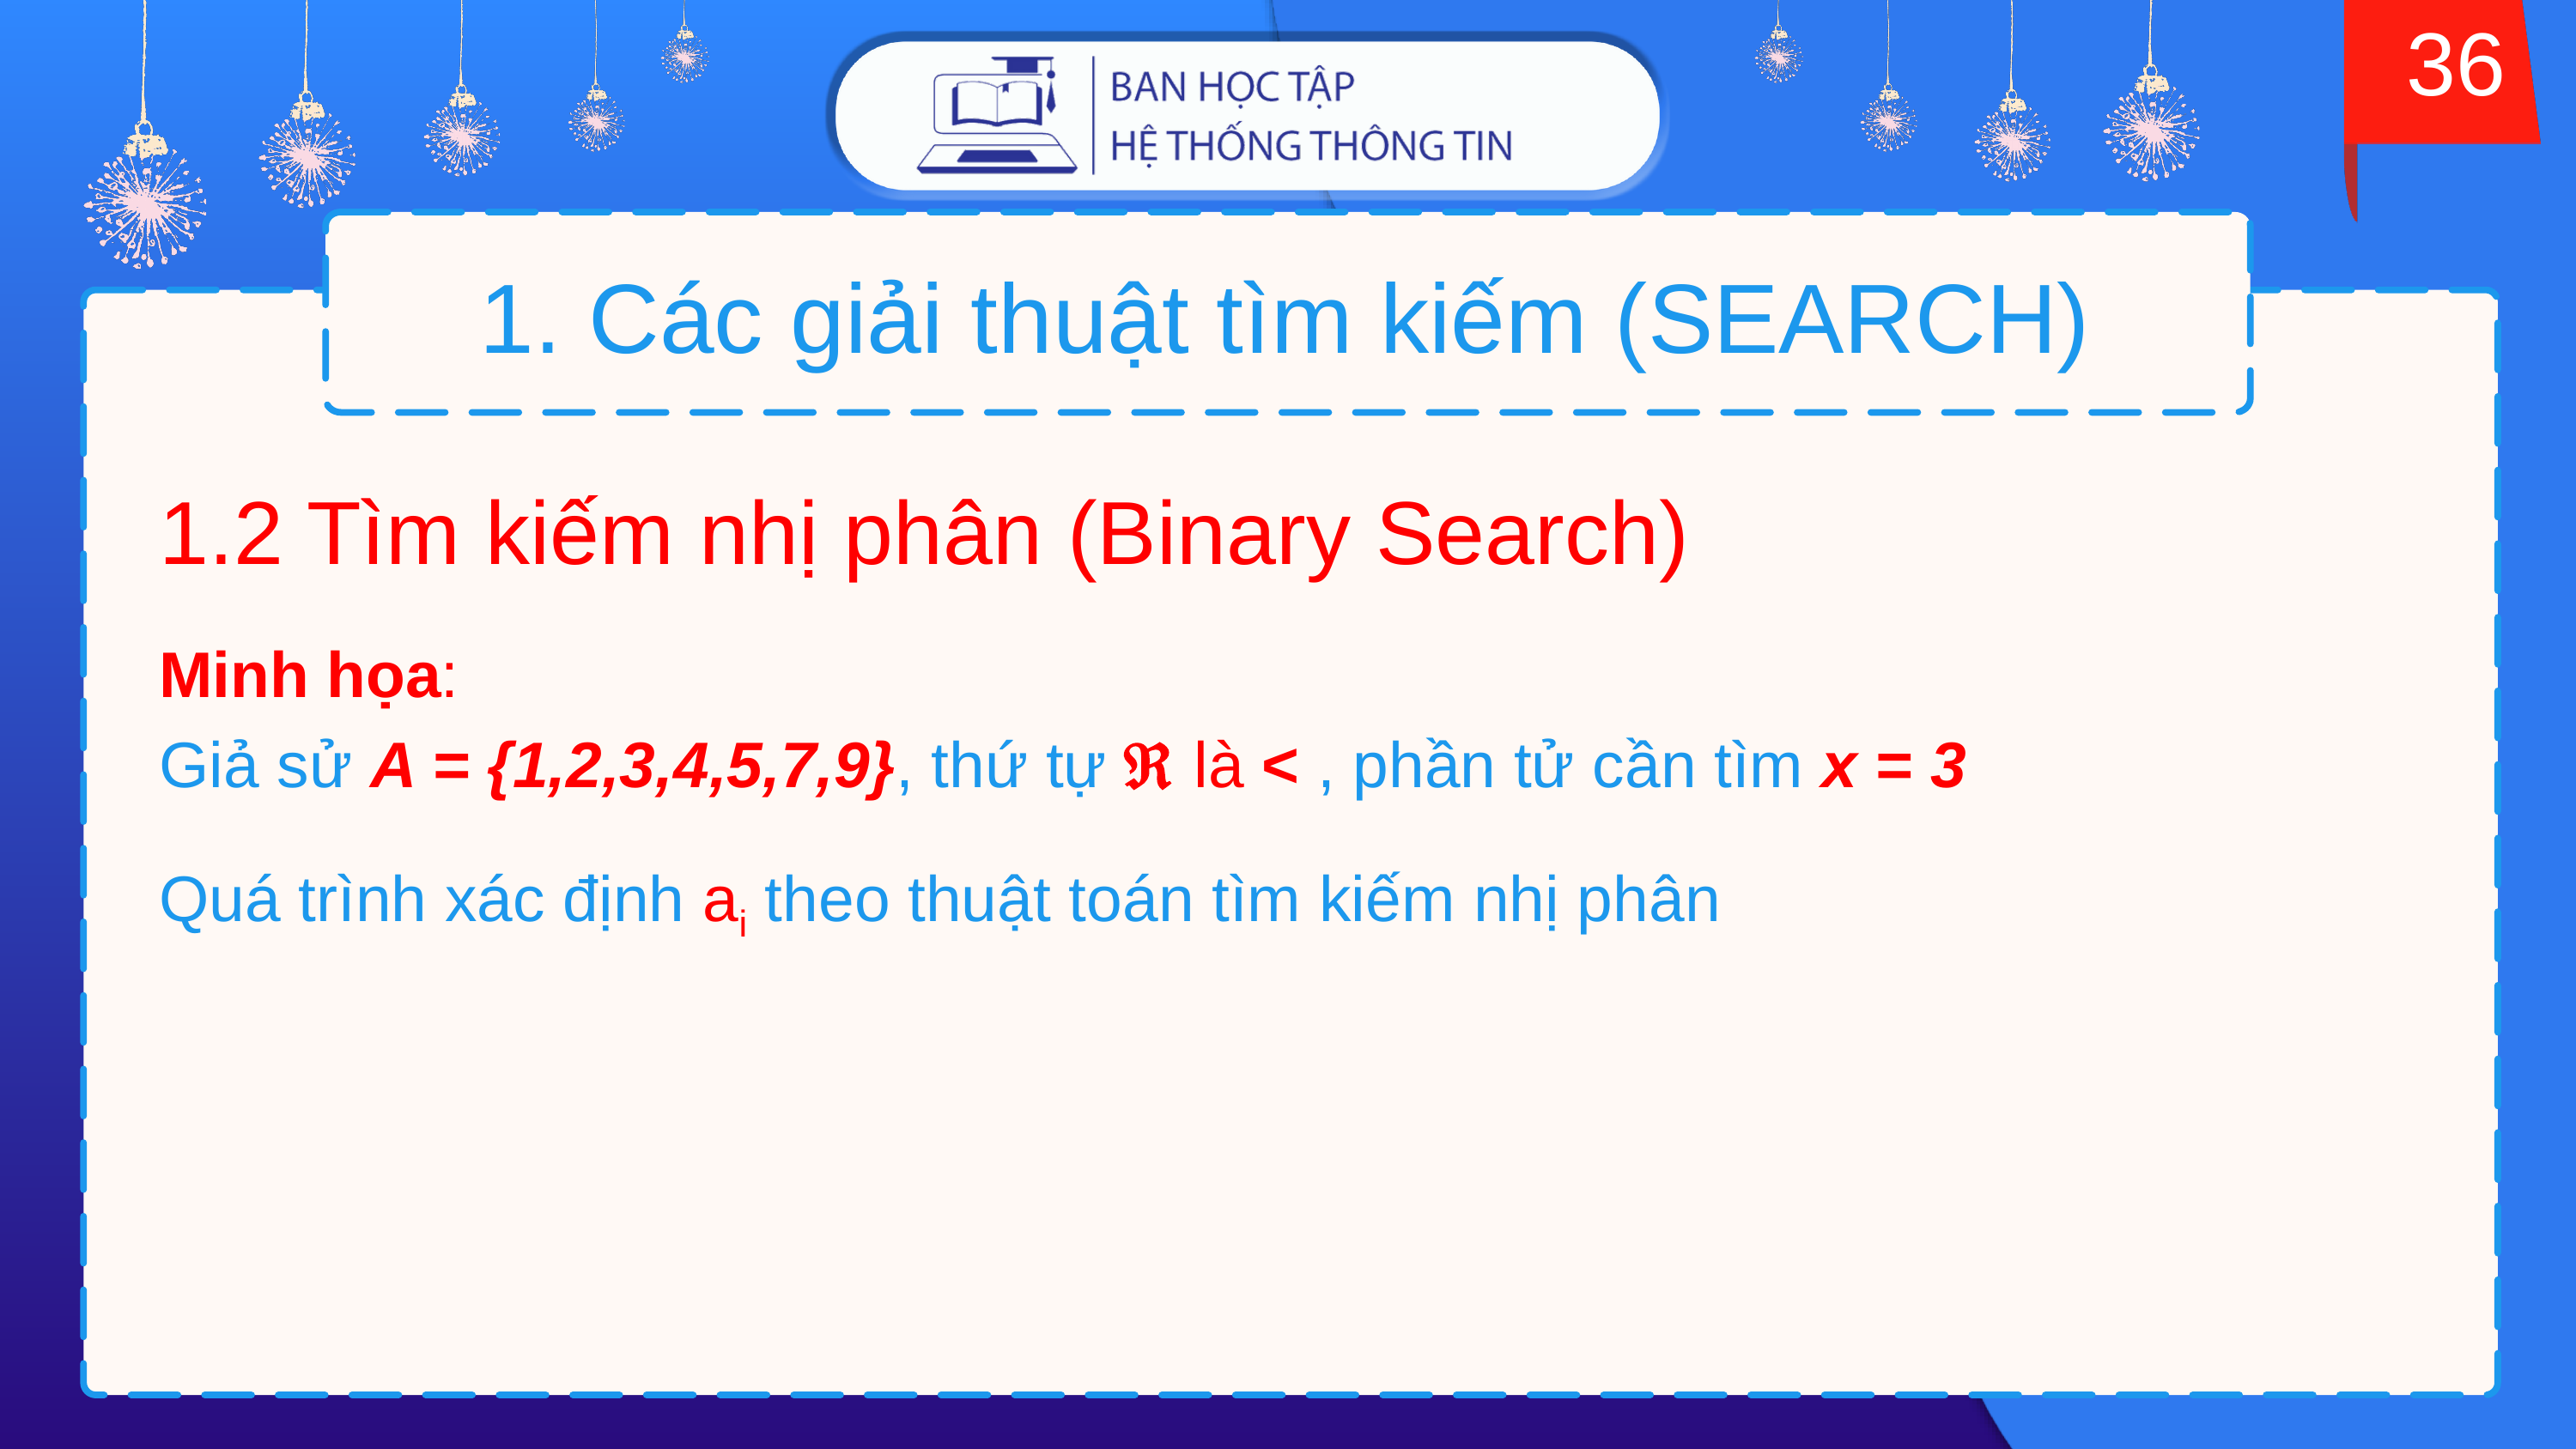

36

# 1. Các giải thuật tìm kiếm (SEARCH)

1.2 Tìm kiếm nhị phân (Binary Search)
Minh họa:
Giả sử A = {1,2,3,4,5,7,9}, thứ tự ℜ là < , phần tử cần tìm x = 3
Quá trình xác định ai theo thuật toán tìm kiếm nhị phân